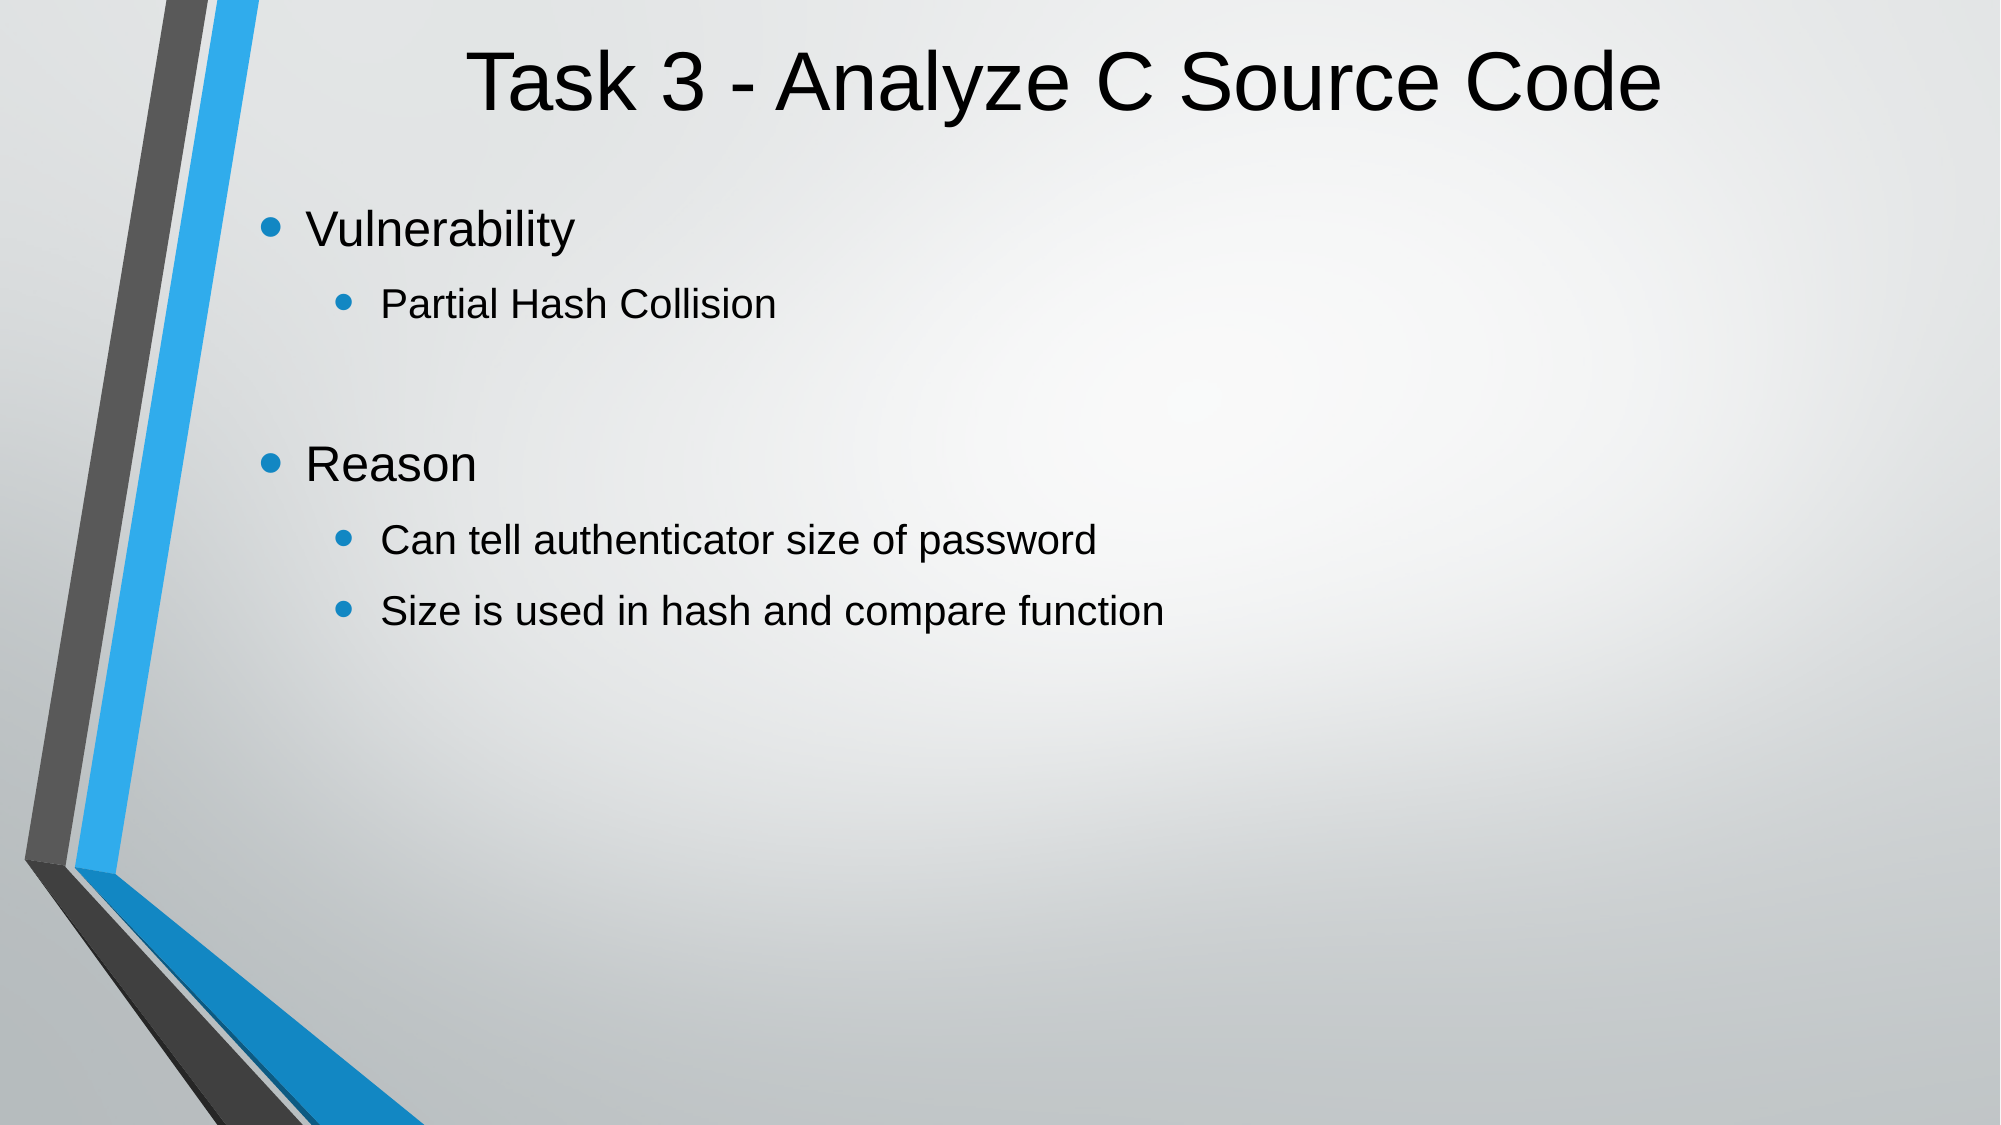

# Task 3 - Analyze C Source Code
Vulnerability
Partial Hash Collision

Reason
Can tell authenticator size of password
Size is used in hash and compare function